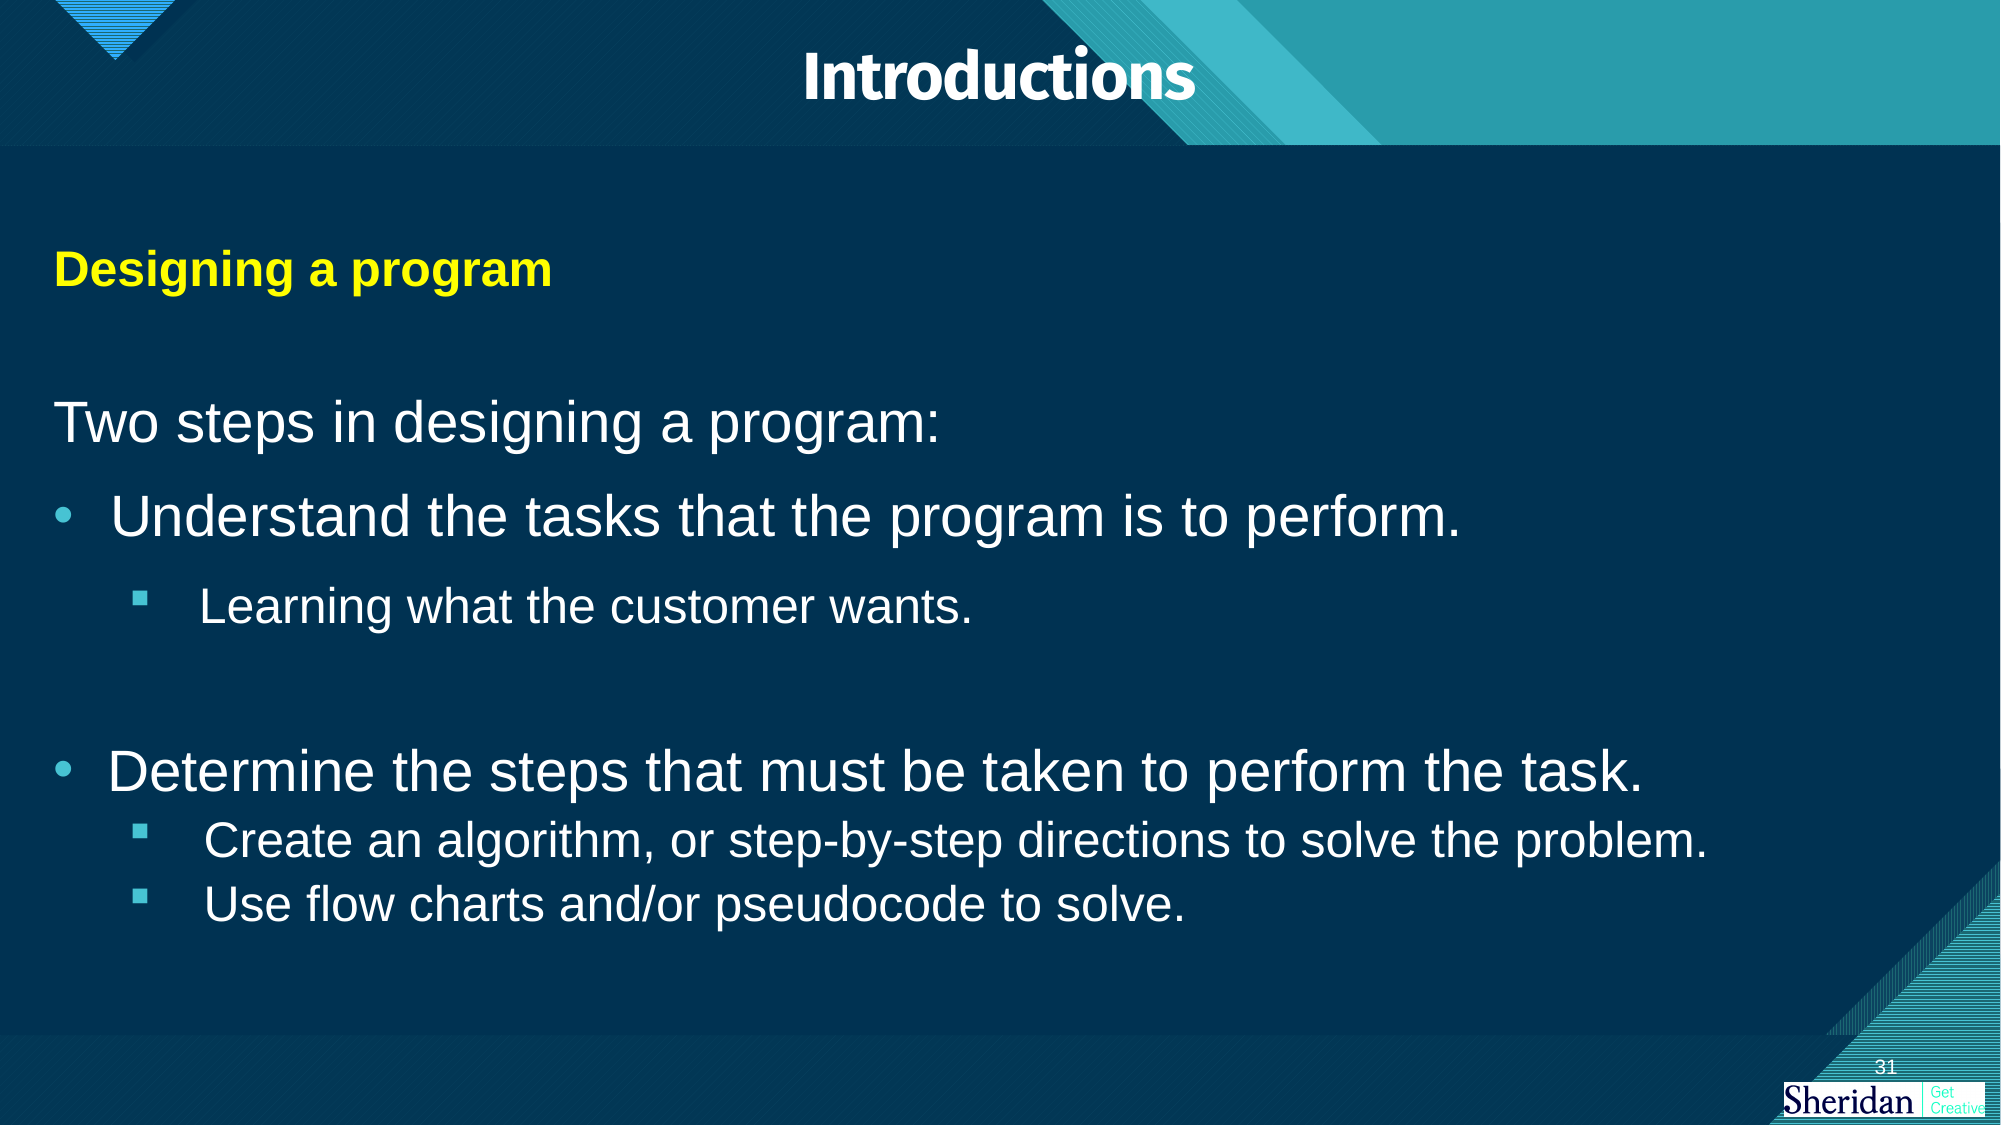

# Introductions

Designing a program

Two steps in designing a program:
Understand the tasks that the program is to perform.
 Learning what the customer wants.

 Determine the steps that must be taken to perform the task.
Create an algorithm, or step-by-step directions to solve the problem.
Use flow charts and/or pseudocode to solve.

31